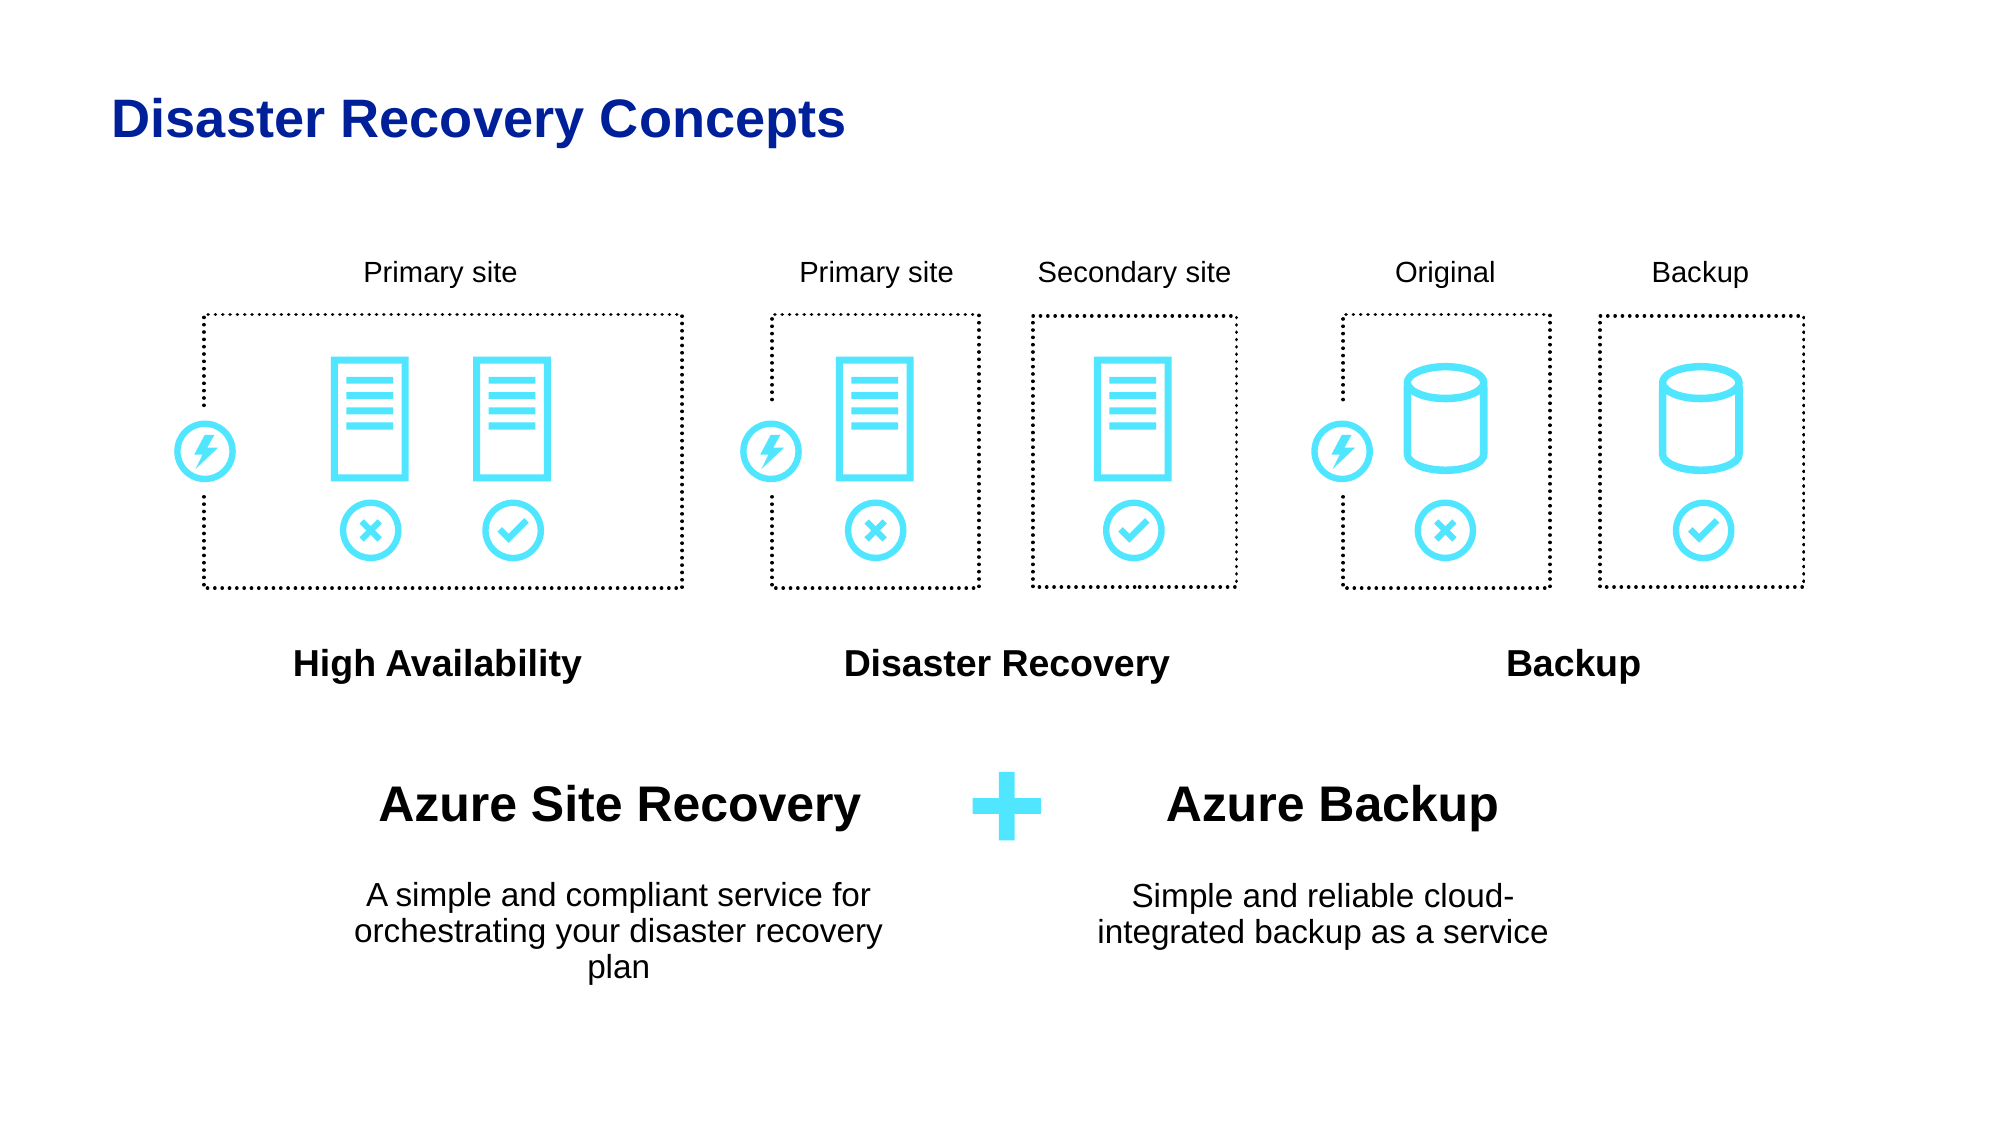

# Disaster Recovery Concepts
Primary site
Primary site
Secondary site
Original
Backup

High Availability
Disaster Recovery
Backup
Azure Site Recovery
A simple and compliant service for orchestrating your disaster recovery plan

Azure Site Recovery
A simple and compliant service for orchestrating your disaster recovery plan

Azure Backup
Simple and reliable cloud-integrated backup as a service

Azure Backup
Simple and reliable cloud-integrated backup as a service